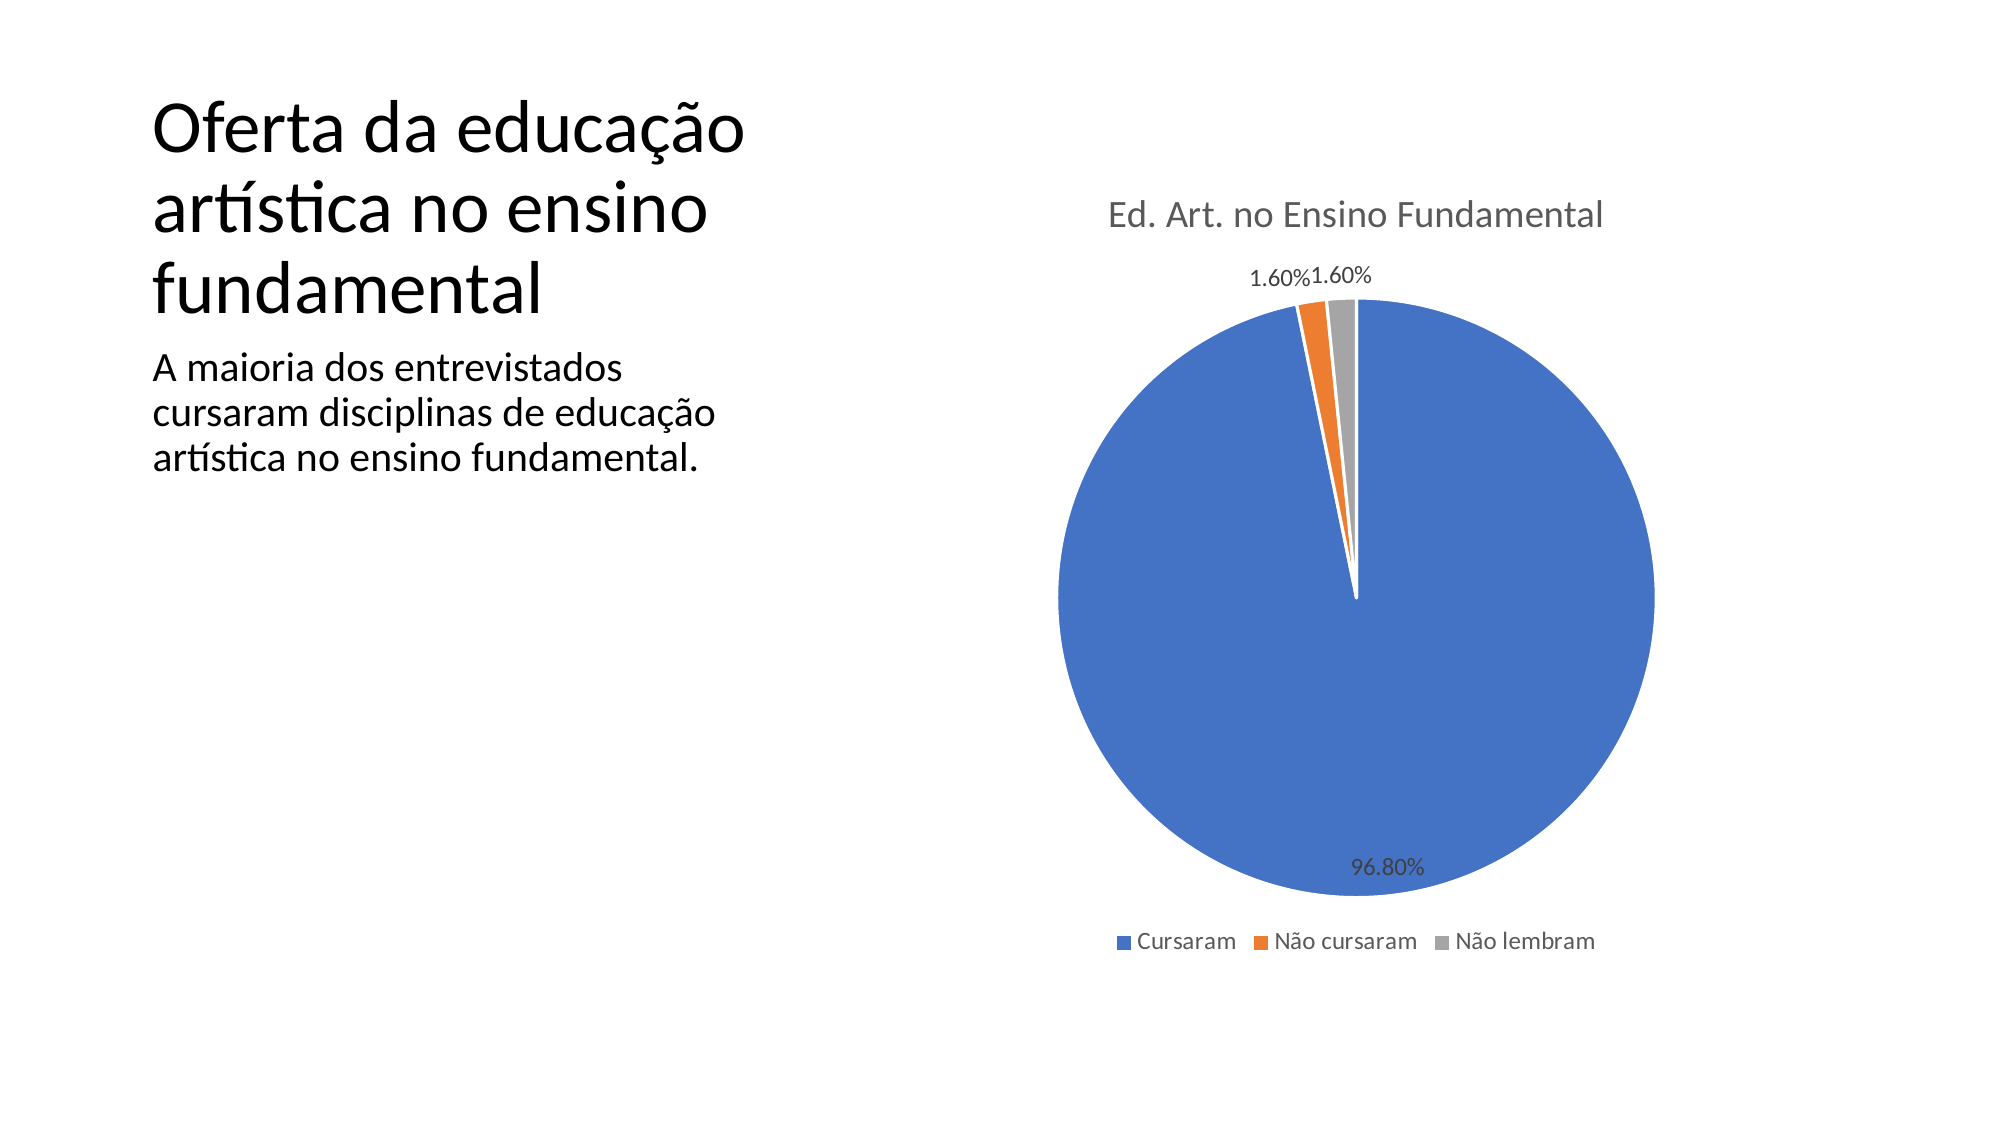

# Oferta da educação artística no ensino fundamental

### Chart:

| Category | Ed. Art. no Ensino Fundamental |
|---|---|
| Cursaram | 0.968 |
| Não cursaram | 0.016 |
| Não lembram | 0.016 |
A maioria dos entrevistados cursaram disciplinas de educação artística no ensino fundamental.